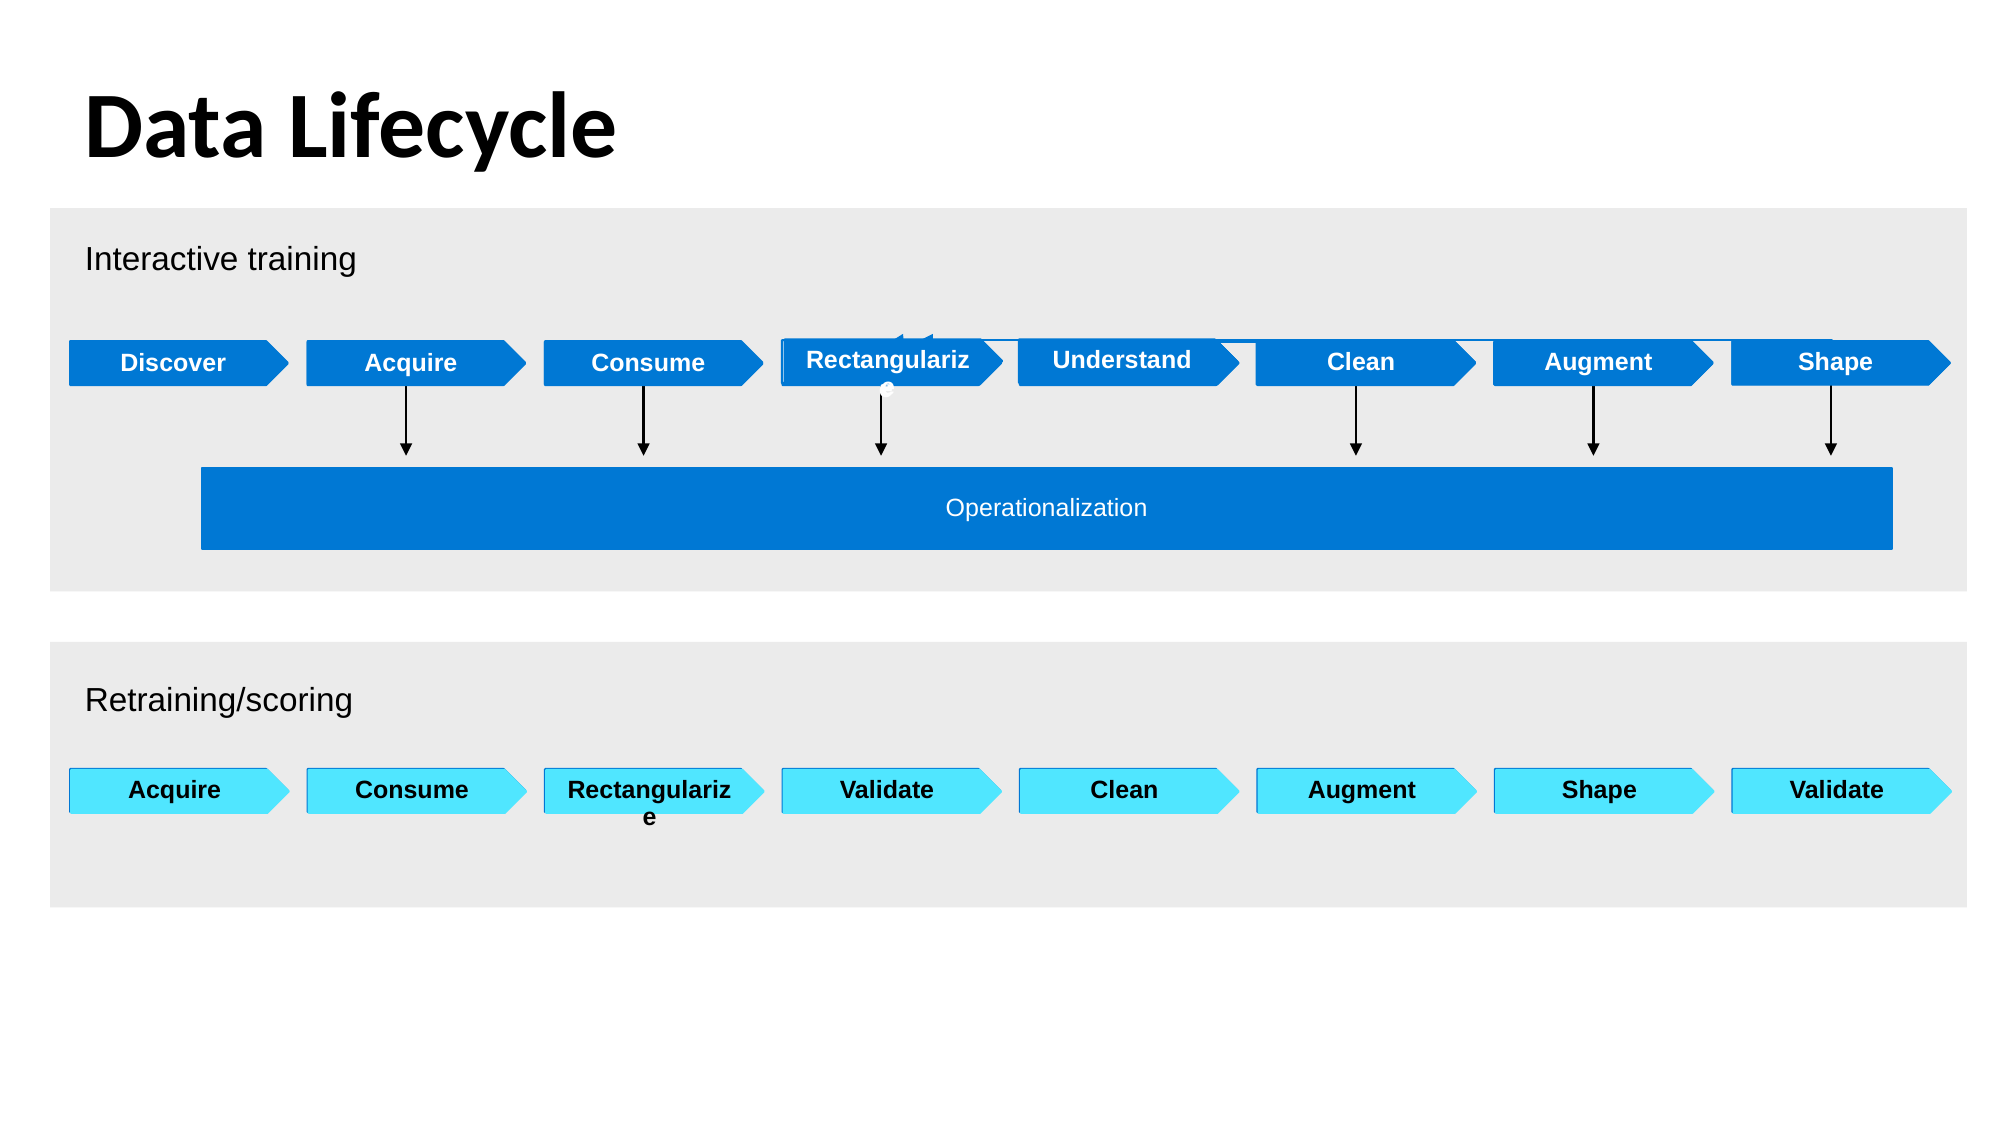

# Data Lifecycle

Interactive training
Rectangularize
Understand
Rectangularize
Understand
Rectangularize
Understand
Clean
Augment
Discover
Acquire
Consume
Rectangularize
Understand
Clean
Augment
Shape
Rectangularize
Understand
Clean
Augment
Shape
Discover
Acquire
Consume
Rectangularize
Understand
Clean
Augment
Operationalization

Retraining/scoring
Acquire
Consume
Rectangularize
Validate
Clean
Augment
Shape
Validate
Acquire
Consume
Rectangularize
Validate
Clean
Augment
Shape
Validate